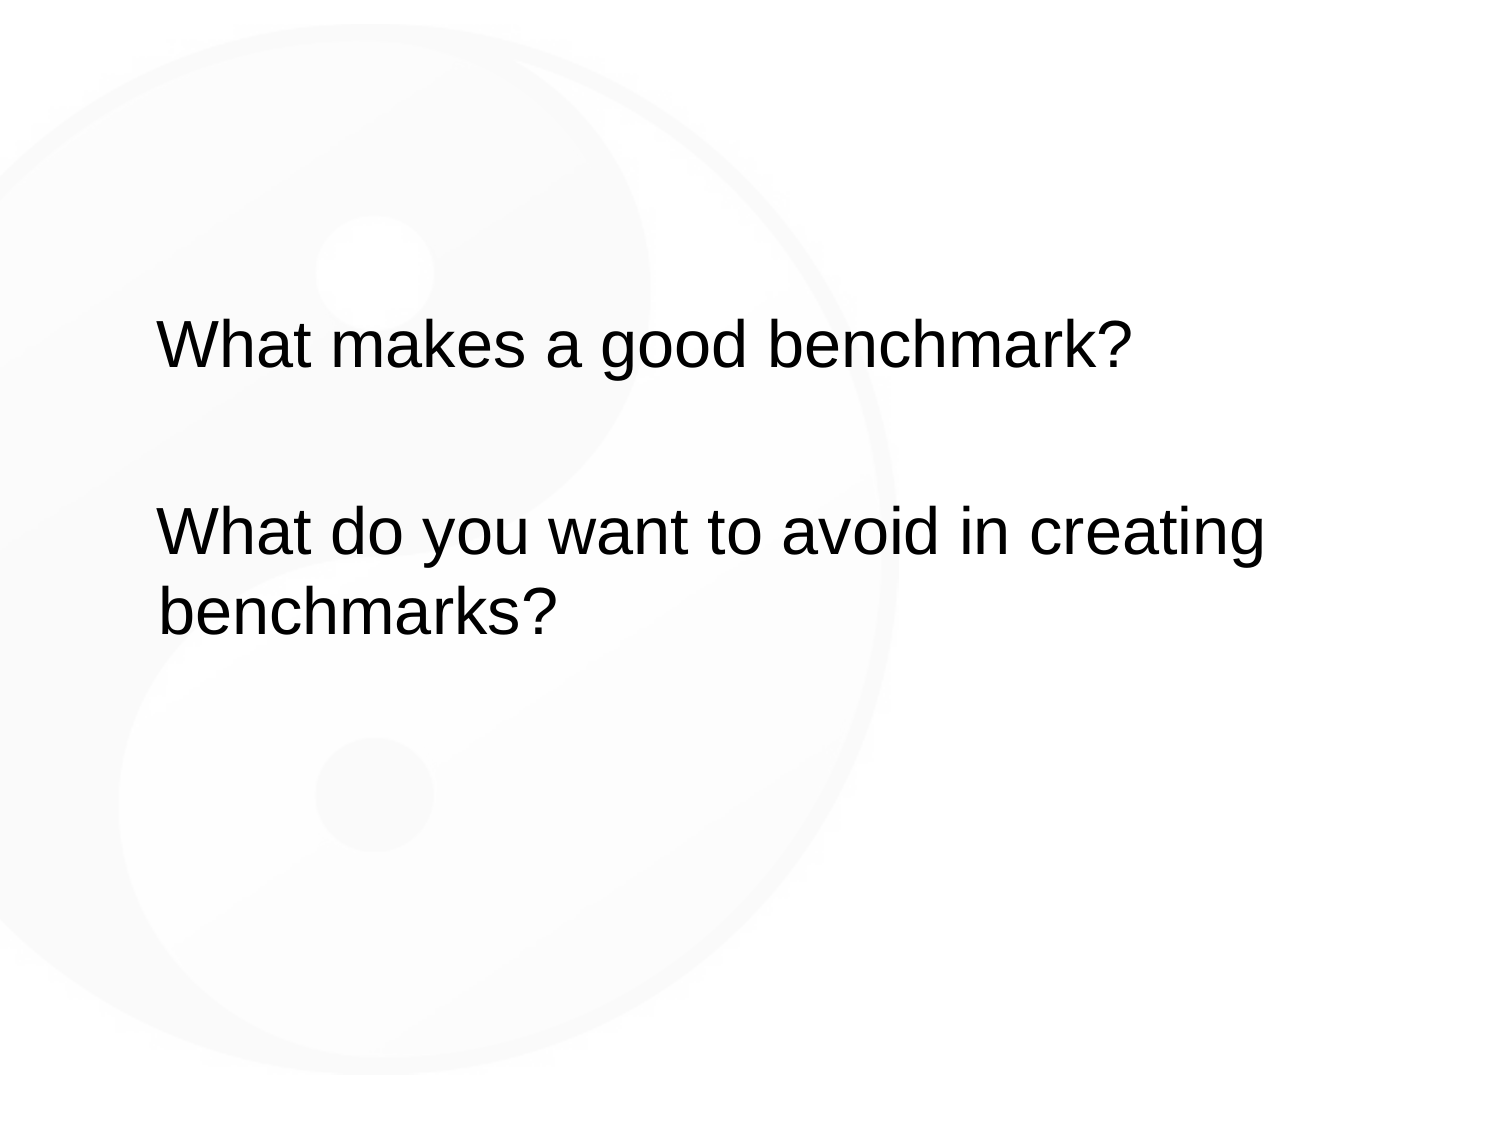

What makes a good benchmark?

What do you want to avoid in creating benchmarks?